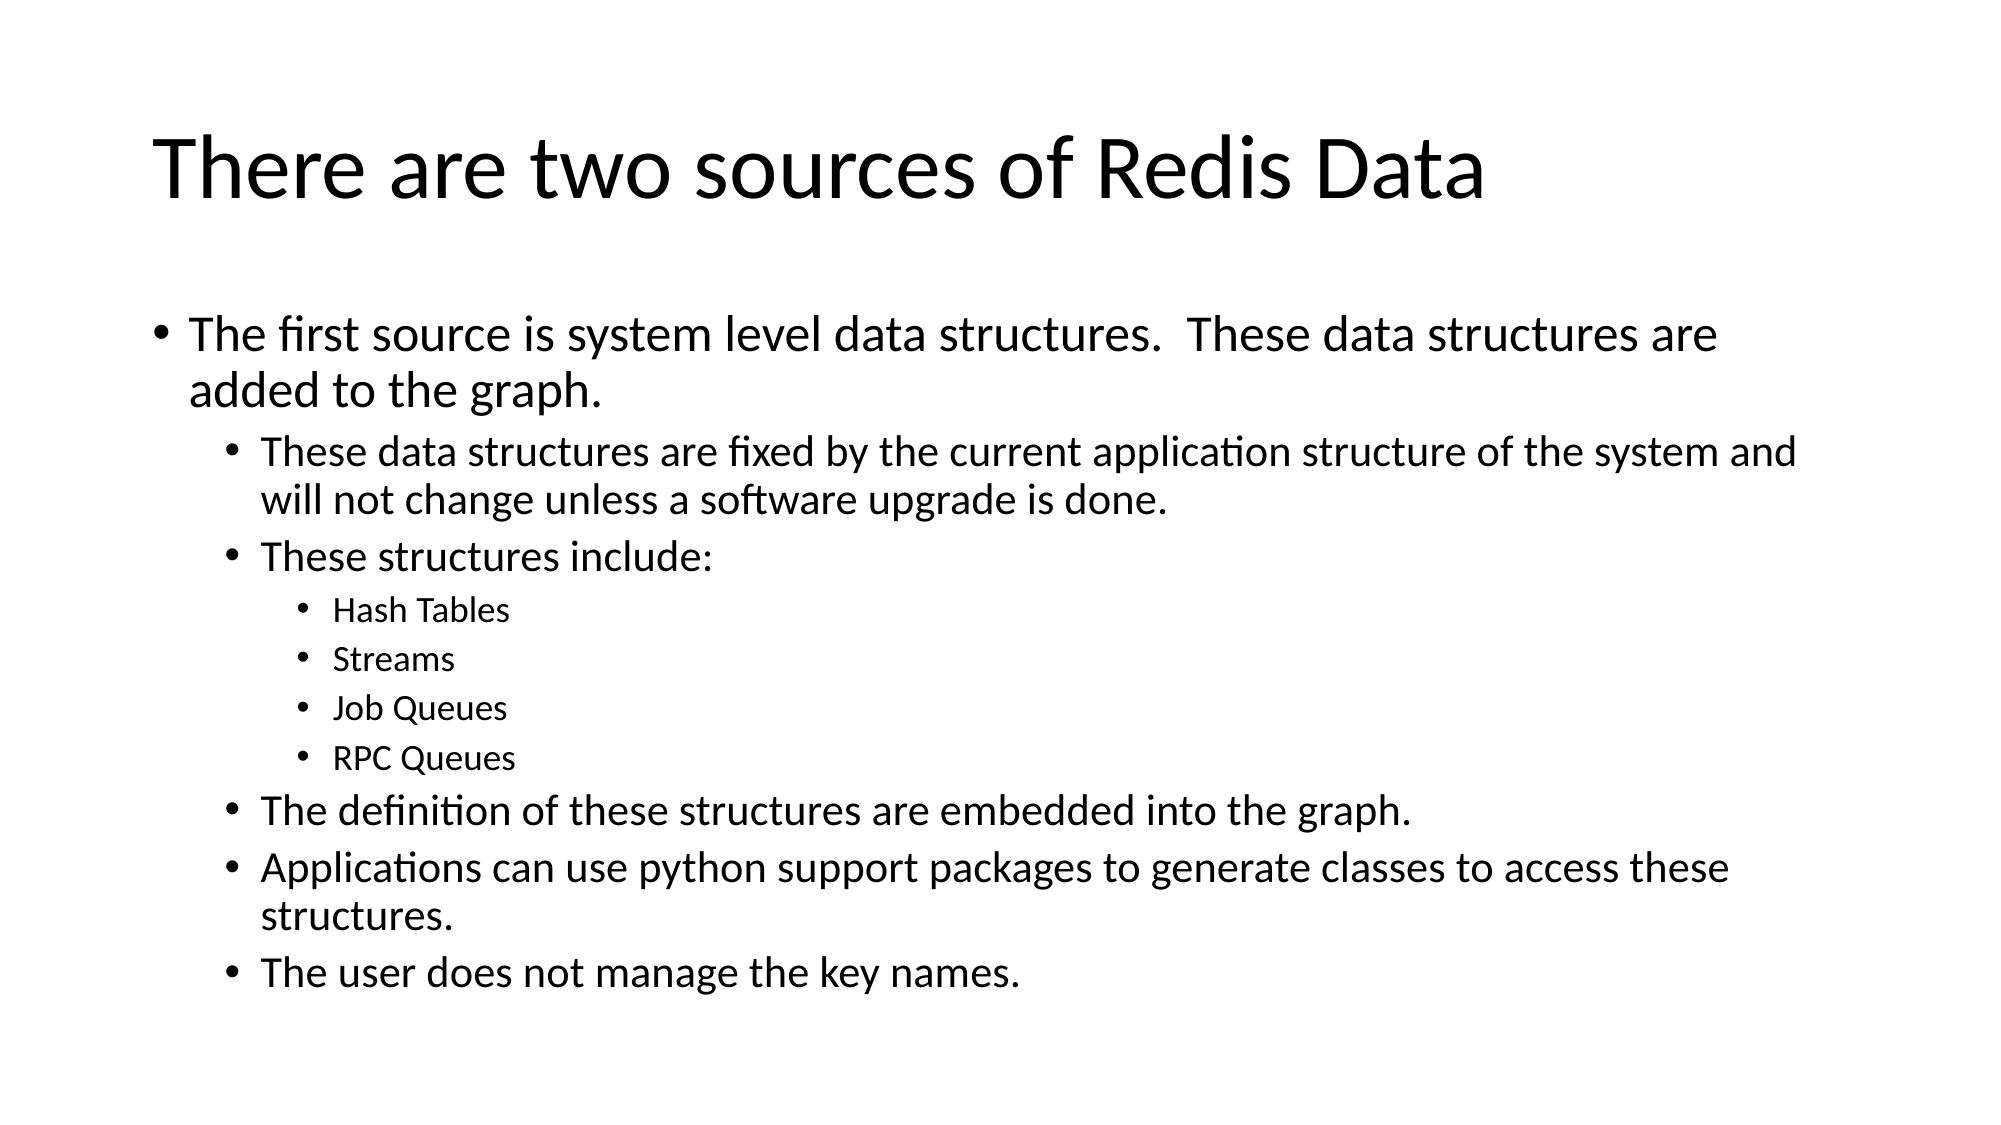

# There are two sources of Redis Data
The first source is system level data structures.  These data structures are added to the graph.
These data structures are fixed by the current application structure of the system and will not change unless a software upgrade is done.
These structures include:
Hash Tables
Streams
Job Queues
RPC Queues
The definition of these structures are embedded into the graph.
Applications can use python support packages to generate classes to access these structures.
The user does not manage the key names.